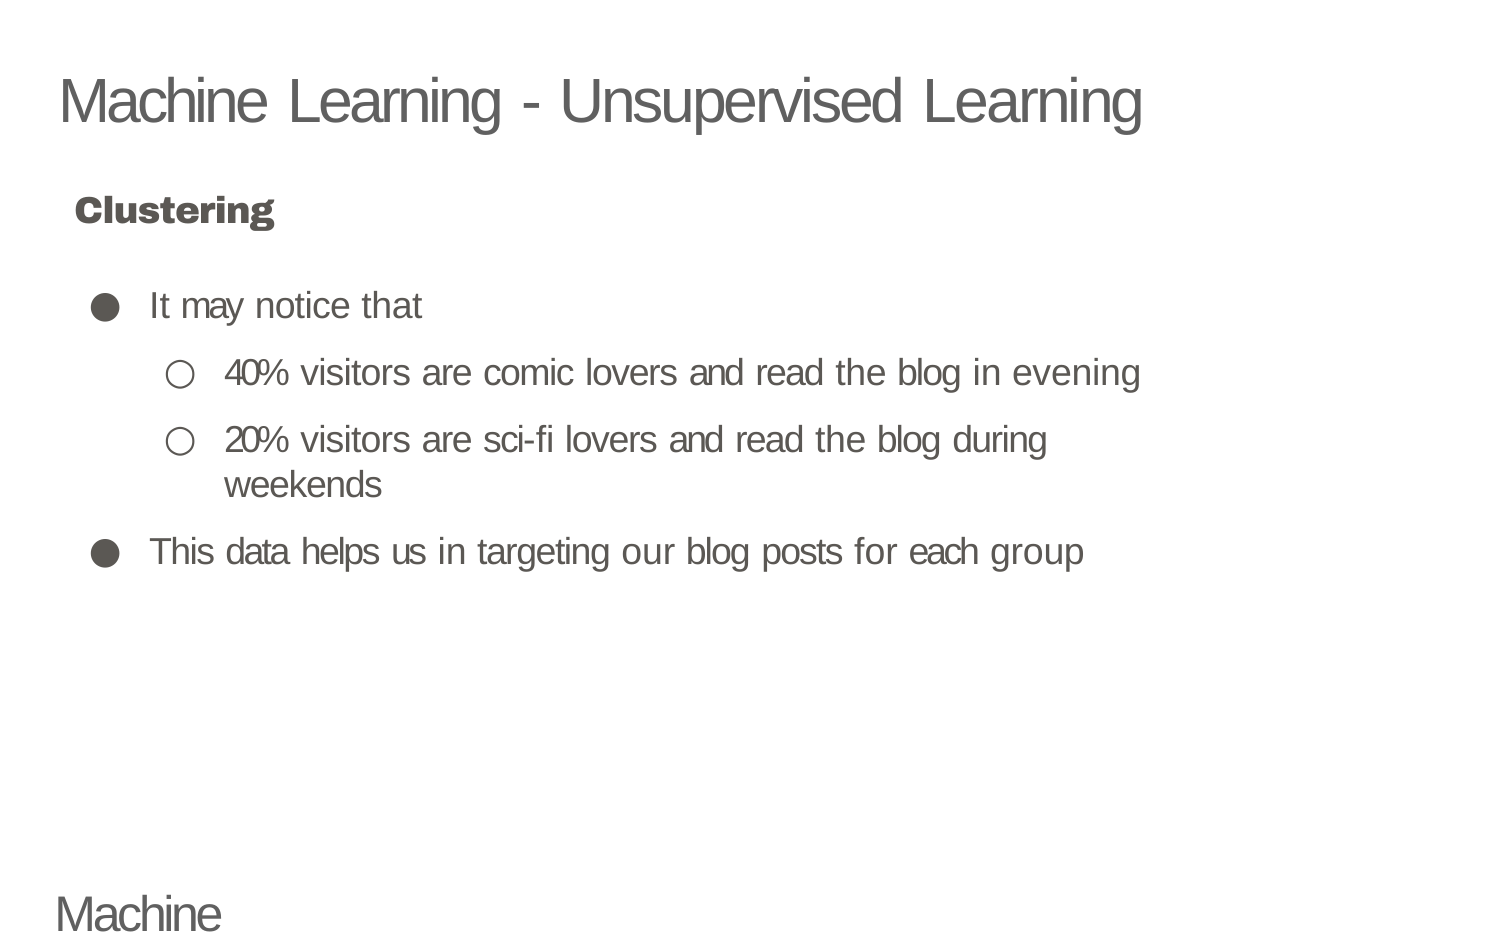

# Machine Learning - Unsupervised Learning
Clustering

It may notice that
40% visitors are comic lovers and read the blog in evening
20% visitors are sci-fi lovers and read the blog during weekends
This data helps us in targeting our blog posts for each group
Machine Learning